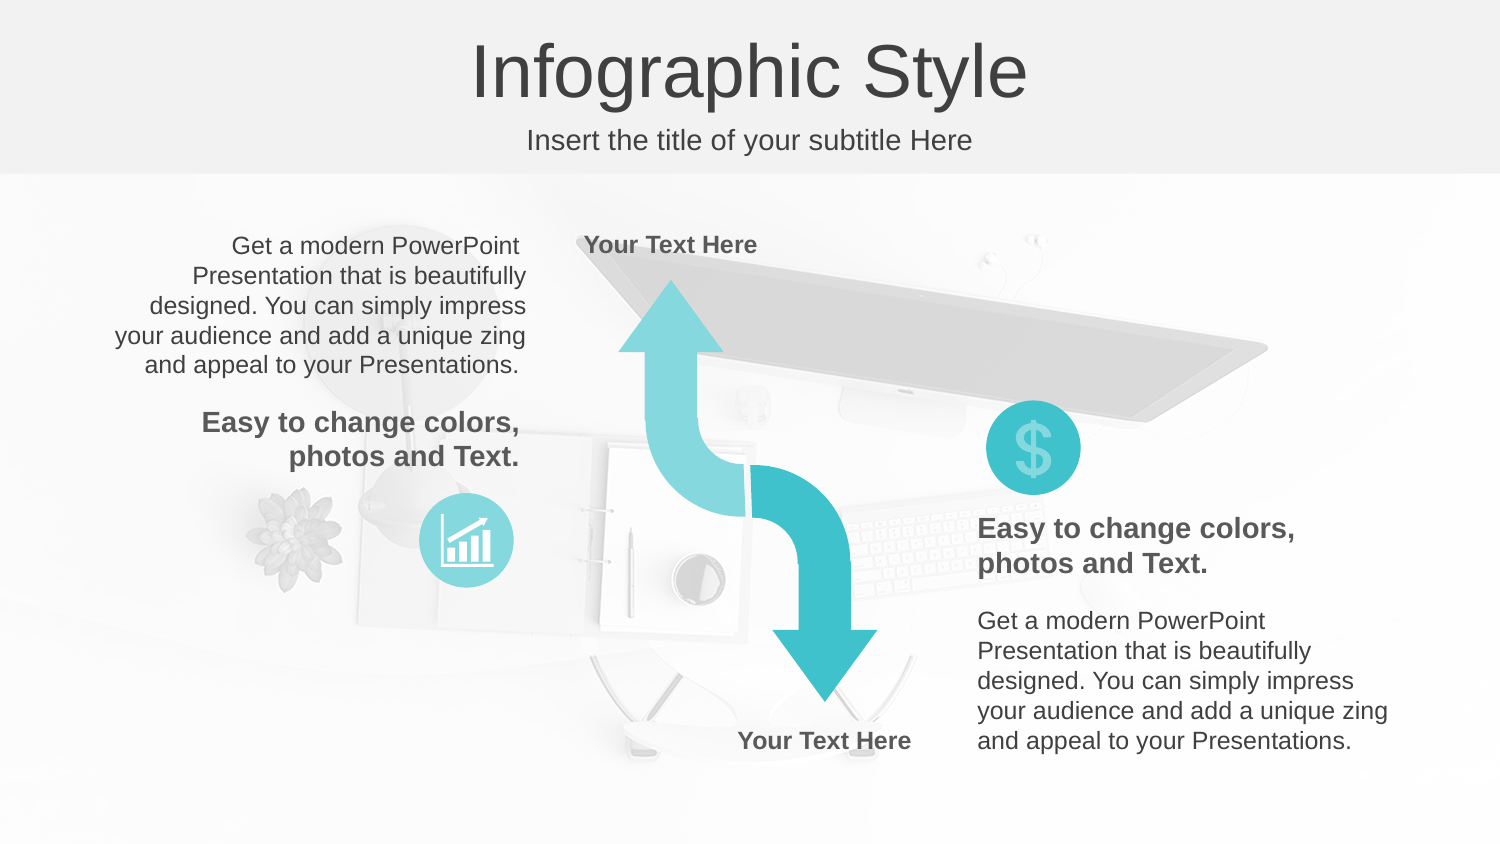

Infographic Style
Insert the title of your subtitle Here
Get a modern PowerPoint  Presentation that is beautifully designed. You can simply impress your audience and add a unique zing and appeal to your Presentations.
Easy to change colors,
photos and Text.
Your Text Here

Easy to change colors,
photos and Text.
Get a modern PowerPoint  Presentation that is beautifully designed. You can simply impress your audience and add a unique zing and appeal to your Presentations.

Your Text Here